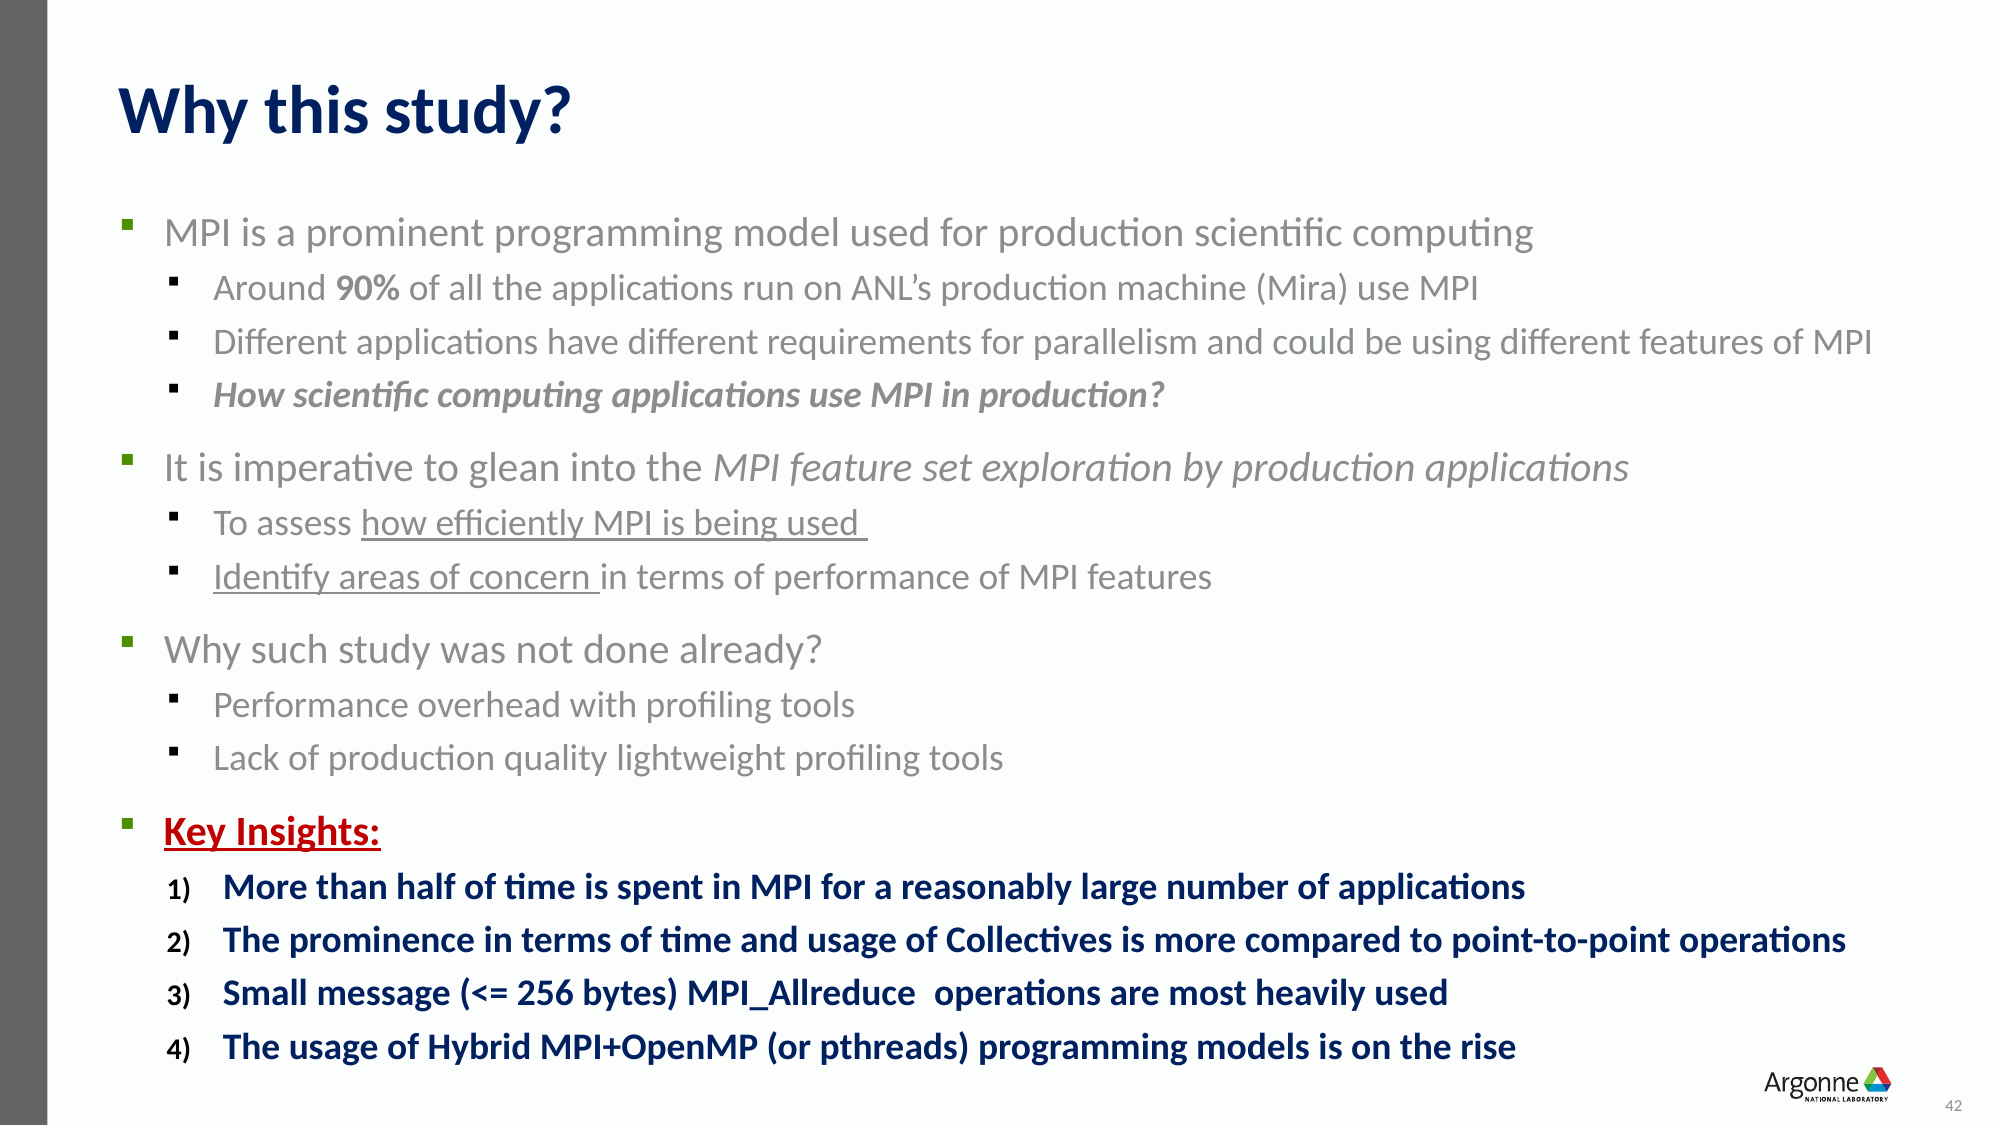

# Why this study?
MPI is a prominent programming model used for production scientific computing
Around 90% of all the applications run on ANL’s production machine (Mira) use MPI
Different applications have different requirements for parallelism and could be using different features of MPI
How scientific computing applications use MPI in production?
It is imperative to glean into the MPI feature set exploration by production applications
To assess how efficiently MPI is being used
Identify areas of concern in terms of performance of MPI features
Why such study was not done already?
Performance overhead with profiling tools
Lack of production quality lightweight profiling tools
Key Insights:
More than half of time is spent in MPI for a reasonably large number of applications
The prominence in terms of time and usage of Collectives is more compared to point-to-point operations
Small message (<= 256 bytes) MPI_Allreduce  operations are most heavily used
The usage of Hybrid MPI+OpenMP (or pthreads) programming models is on the rise